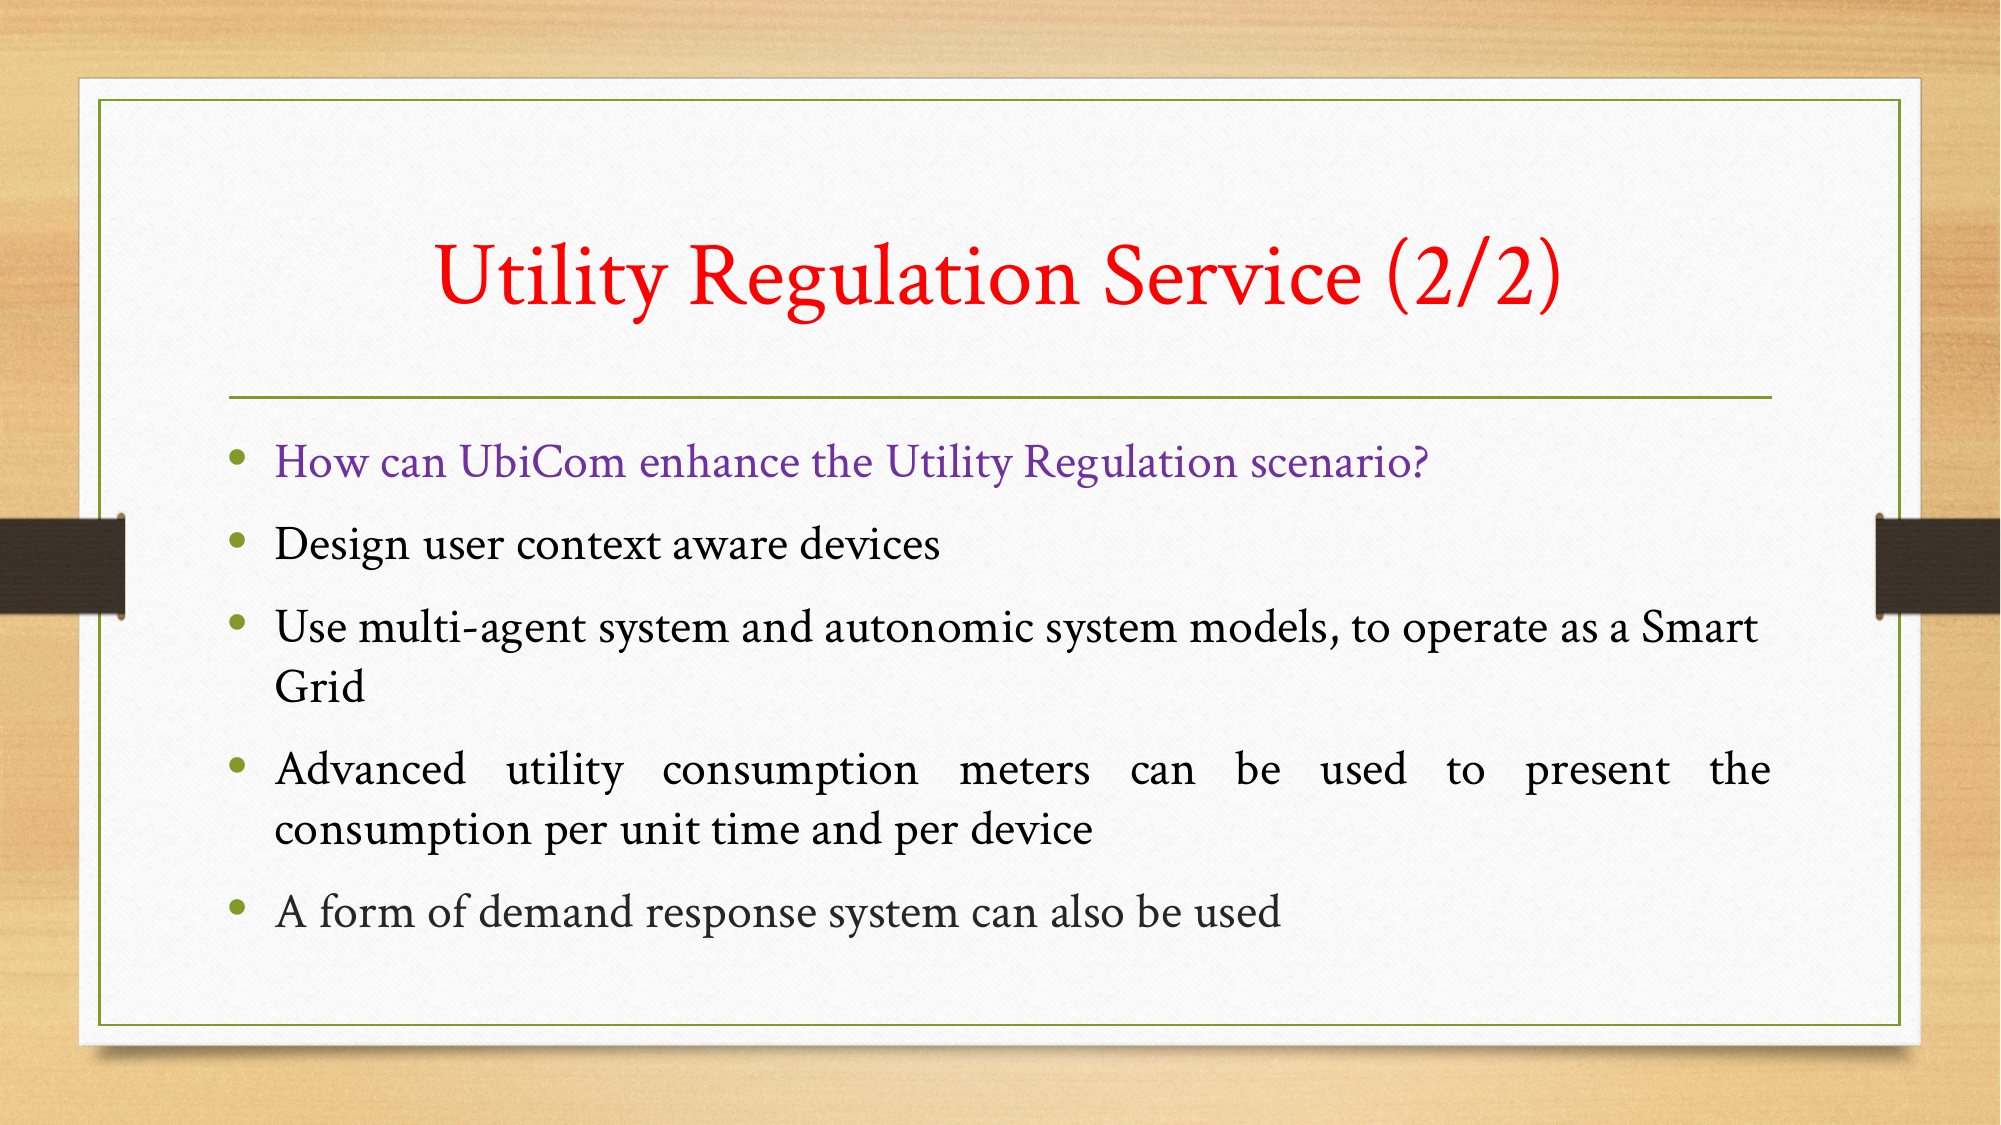

# Utility Regulation Service (2/2)
How can UbiCom enhance the Utility Regulation scenario?
Design user context aware devices
Use multi-agent system and autonomic system models, to operate as a Smart Grid
Advanced utility consumption meters can be used to present the consumption per unit time and per device
A form of demand response system can also be used